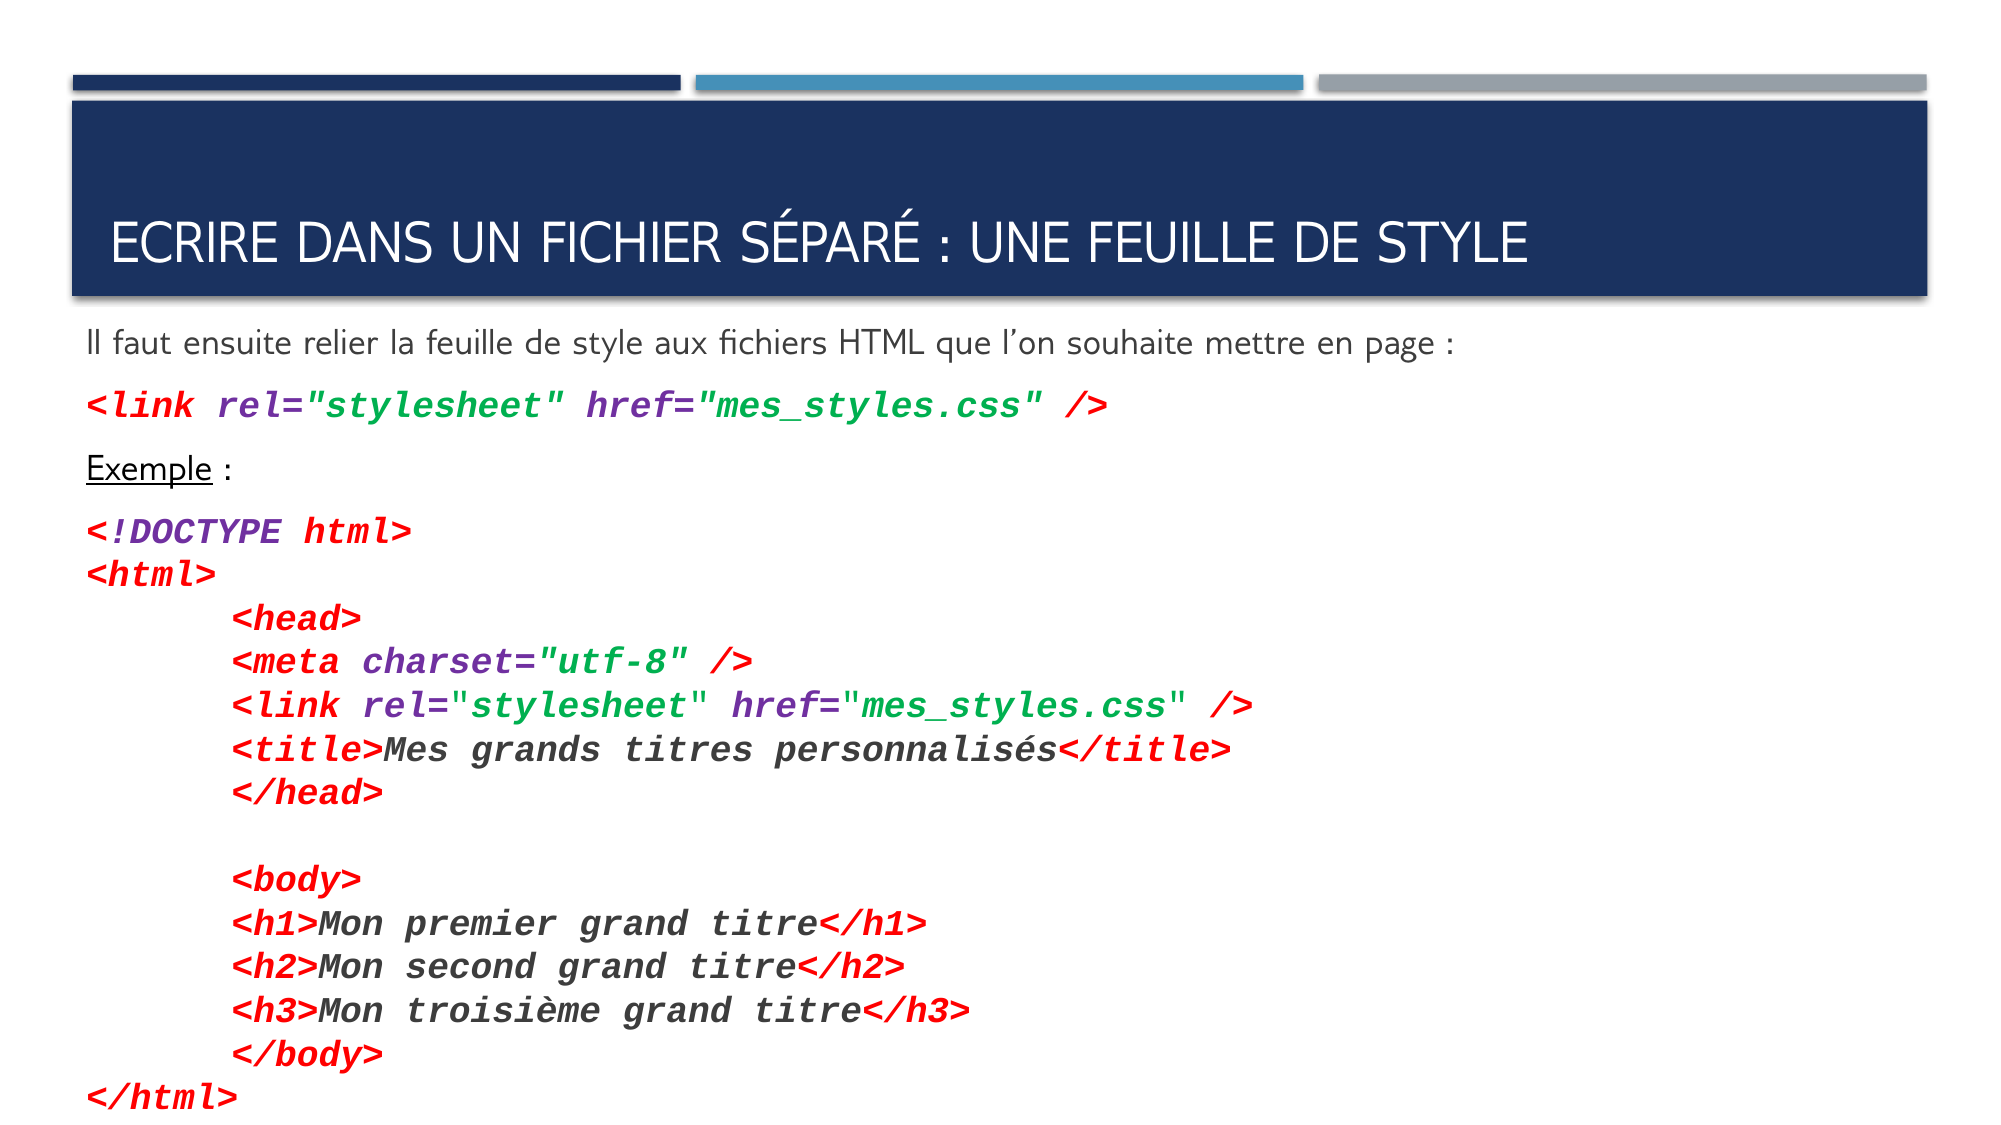

# Ecrire dans un fichier séparé : une feuille de style
Il faut ensuite relier la feuille de style aux fichiers HTML que l’on souhaite mettre en page :
<link rel="stylesheet" href="mes_styles.css" />
Exemple :
<!DOCTYPE html>
<html>
	<head>
		<meta charset="utf-8" />
		<link rel="stylesheet" href="mes_styles.css" />
		<title>Mes grands titres personnalisés</title>
	</head>
	<body>
		<h1>Mon premier grand titre</h1>
		<h2>Mon second grand titre</h2>
		<h3>Mon troisième grand titre</h3>
	</body>
</html>